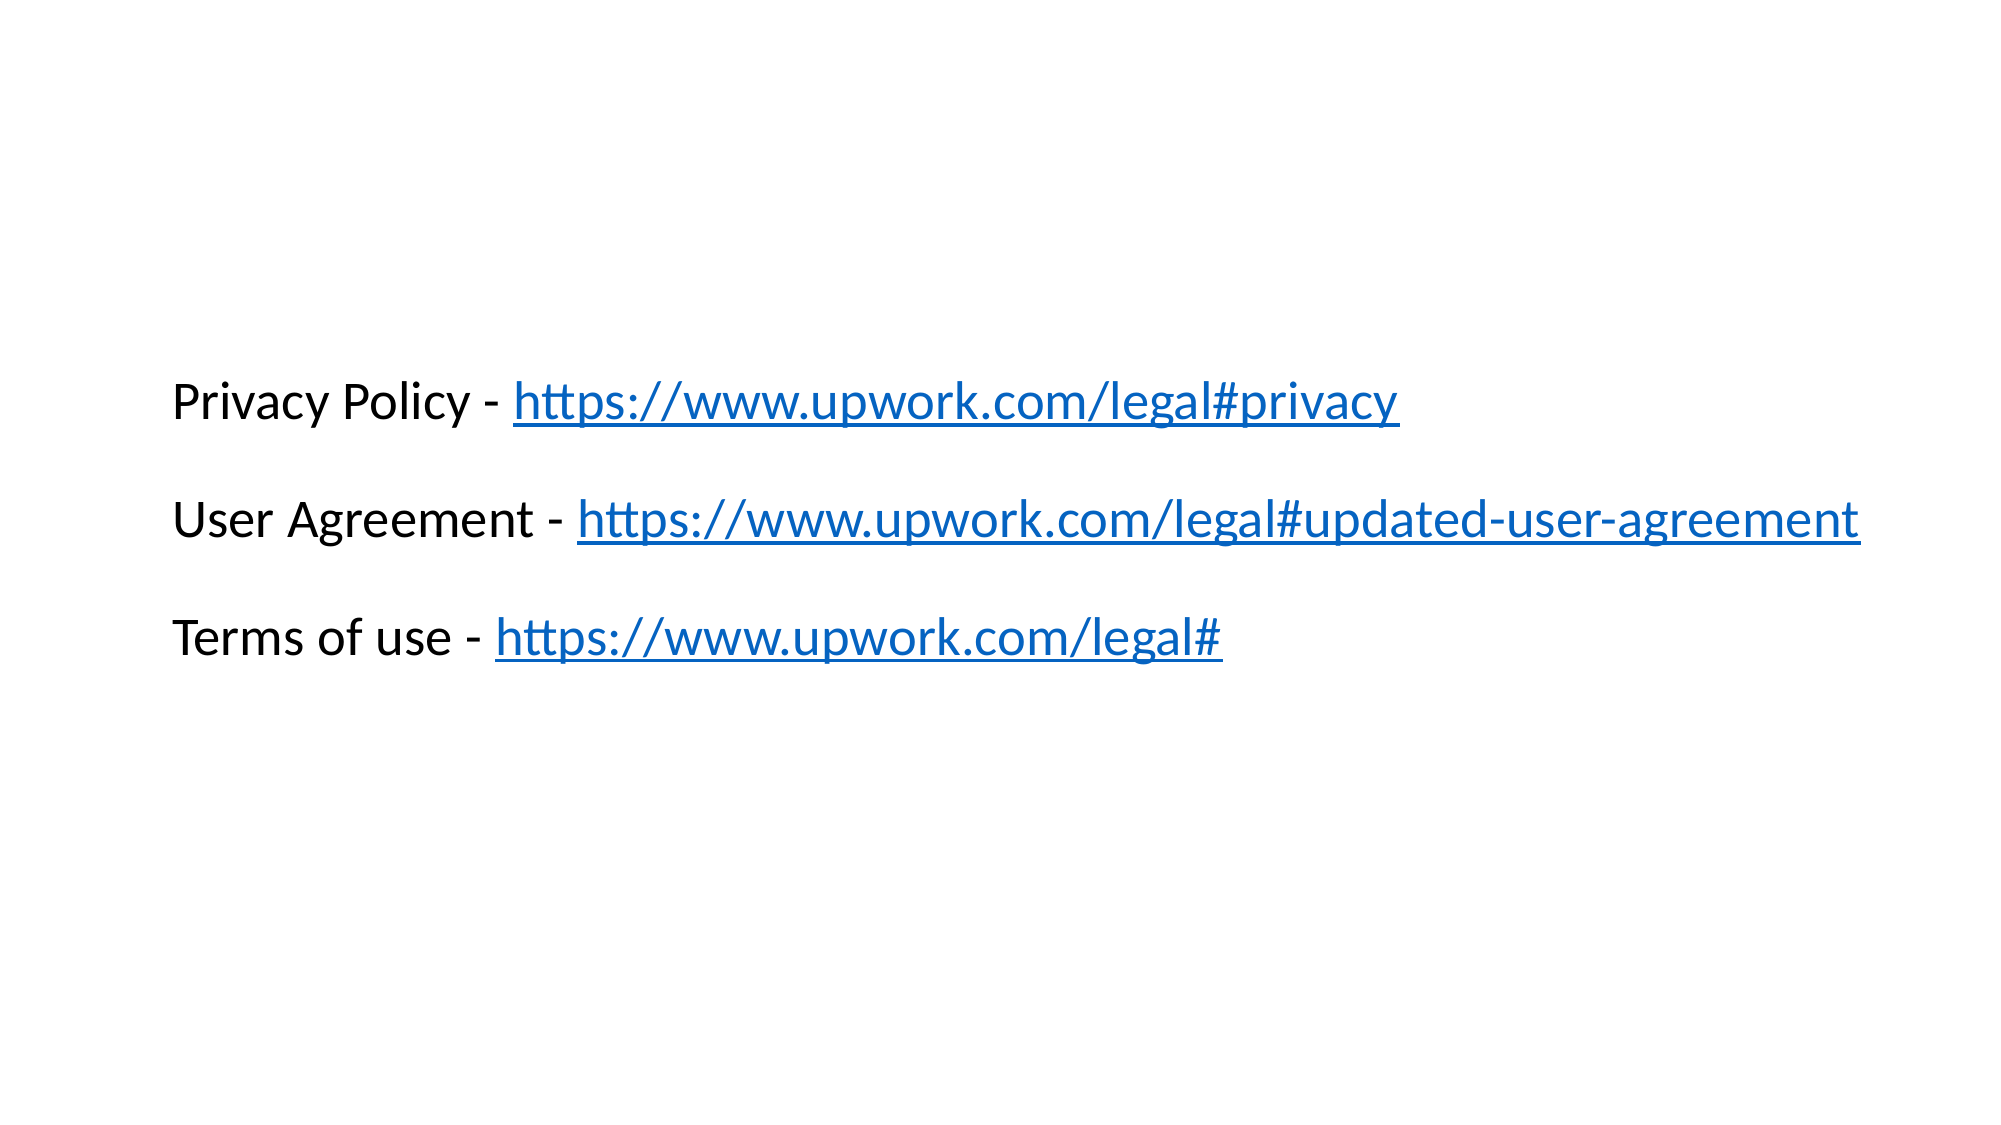

# Privacy Policy - https://www.upwork.com/legal#privacy User Agreement - https://www.upwork.com/legal#updated-user-agreement Terms of use - https://www.upwork.com/legal#